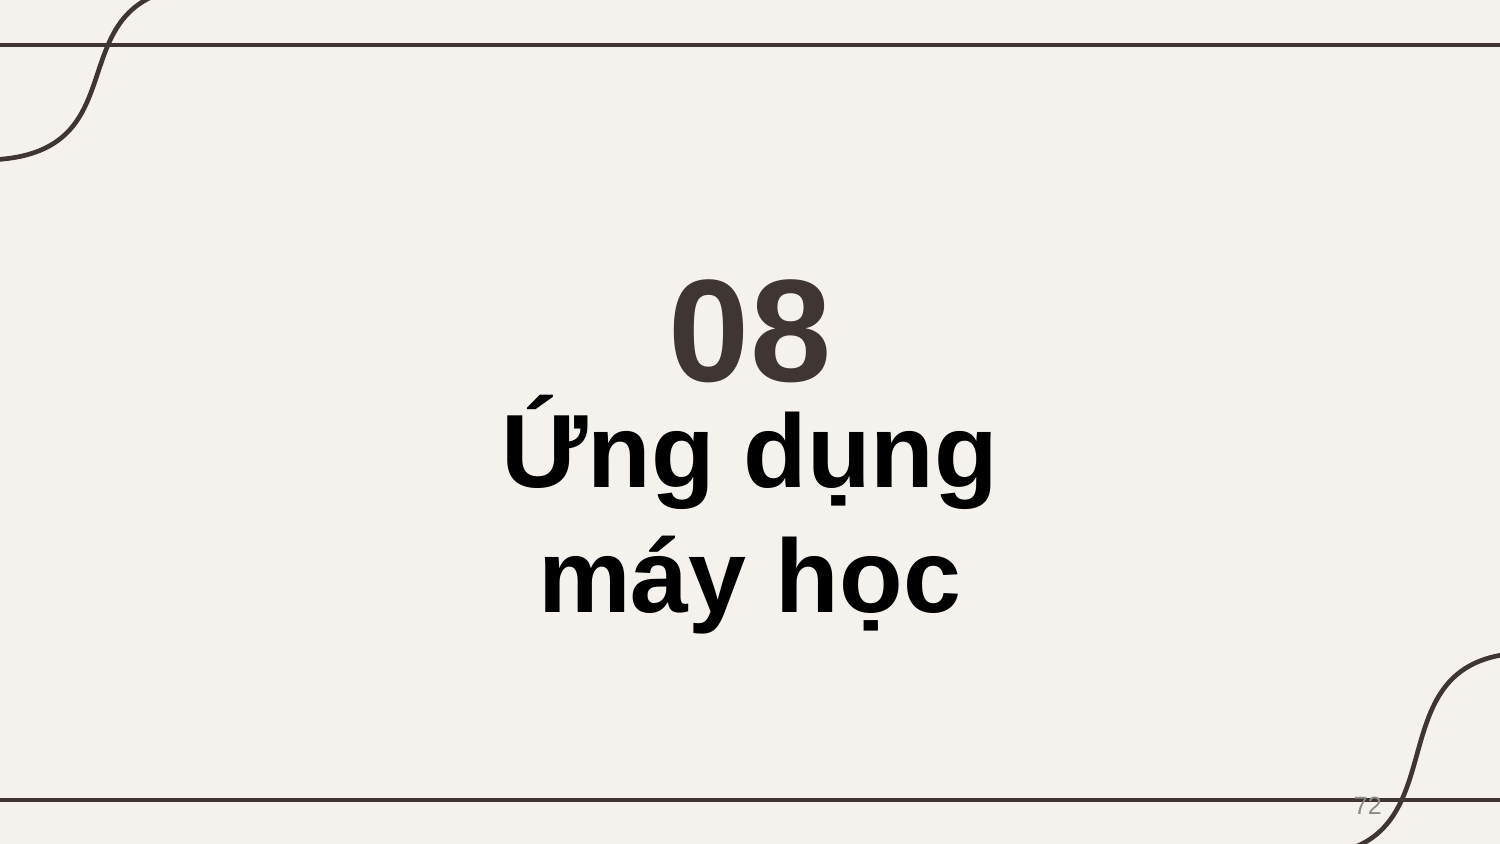

08
# Ứng dụng máy học
72